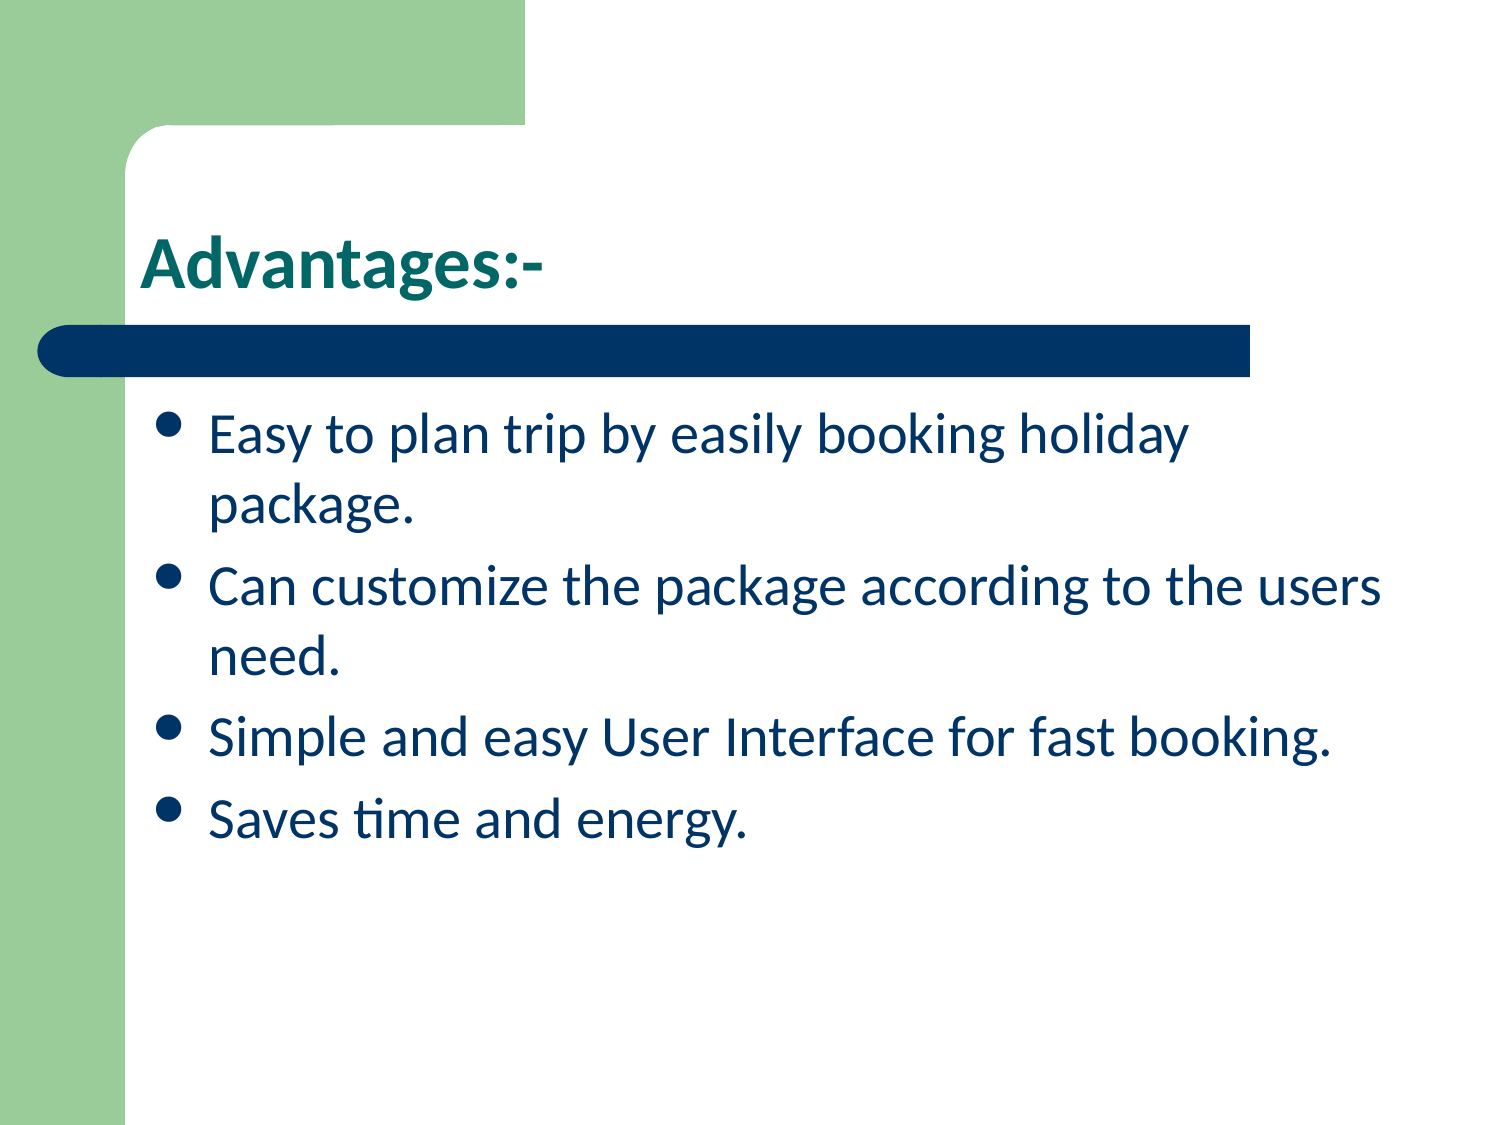

# Advantages:-
Easy to plan trip by easily booking holiday package.
Can customize the package according to the users need.
Simple and easy User Interface for fast booking.
Saves time and energy.